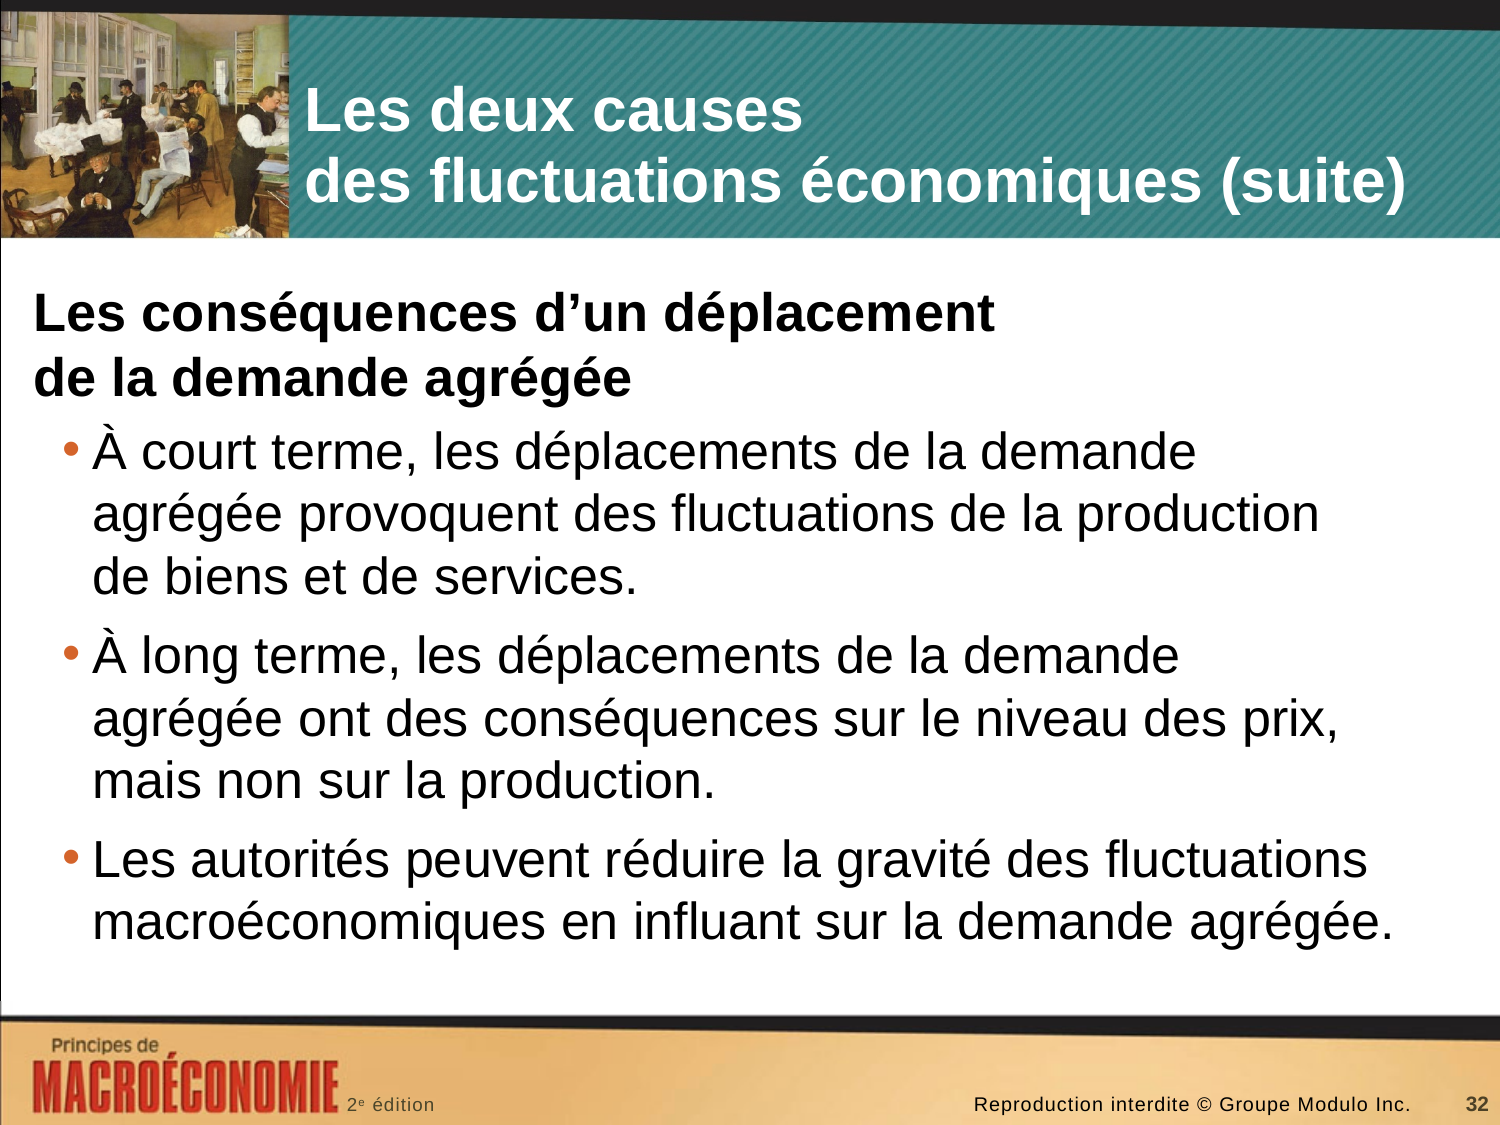

# Les deux causes des fluctuations économiques (suite)
Les conséquences d’un déplacement
de la demande agrégée
À court terme, les déplacements de la demande
agrégée provoquent des fluctuations de la production
de biens et de services.
À long terme, les déplacements de la demande
agrégée ont des conséquences sur le niveau des prix, mais non sur la production.
Les autorités peuvent réduire la gravité des fluctuations macroéconomiques en influant sur la demande agrégée.
32